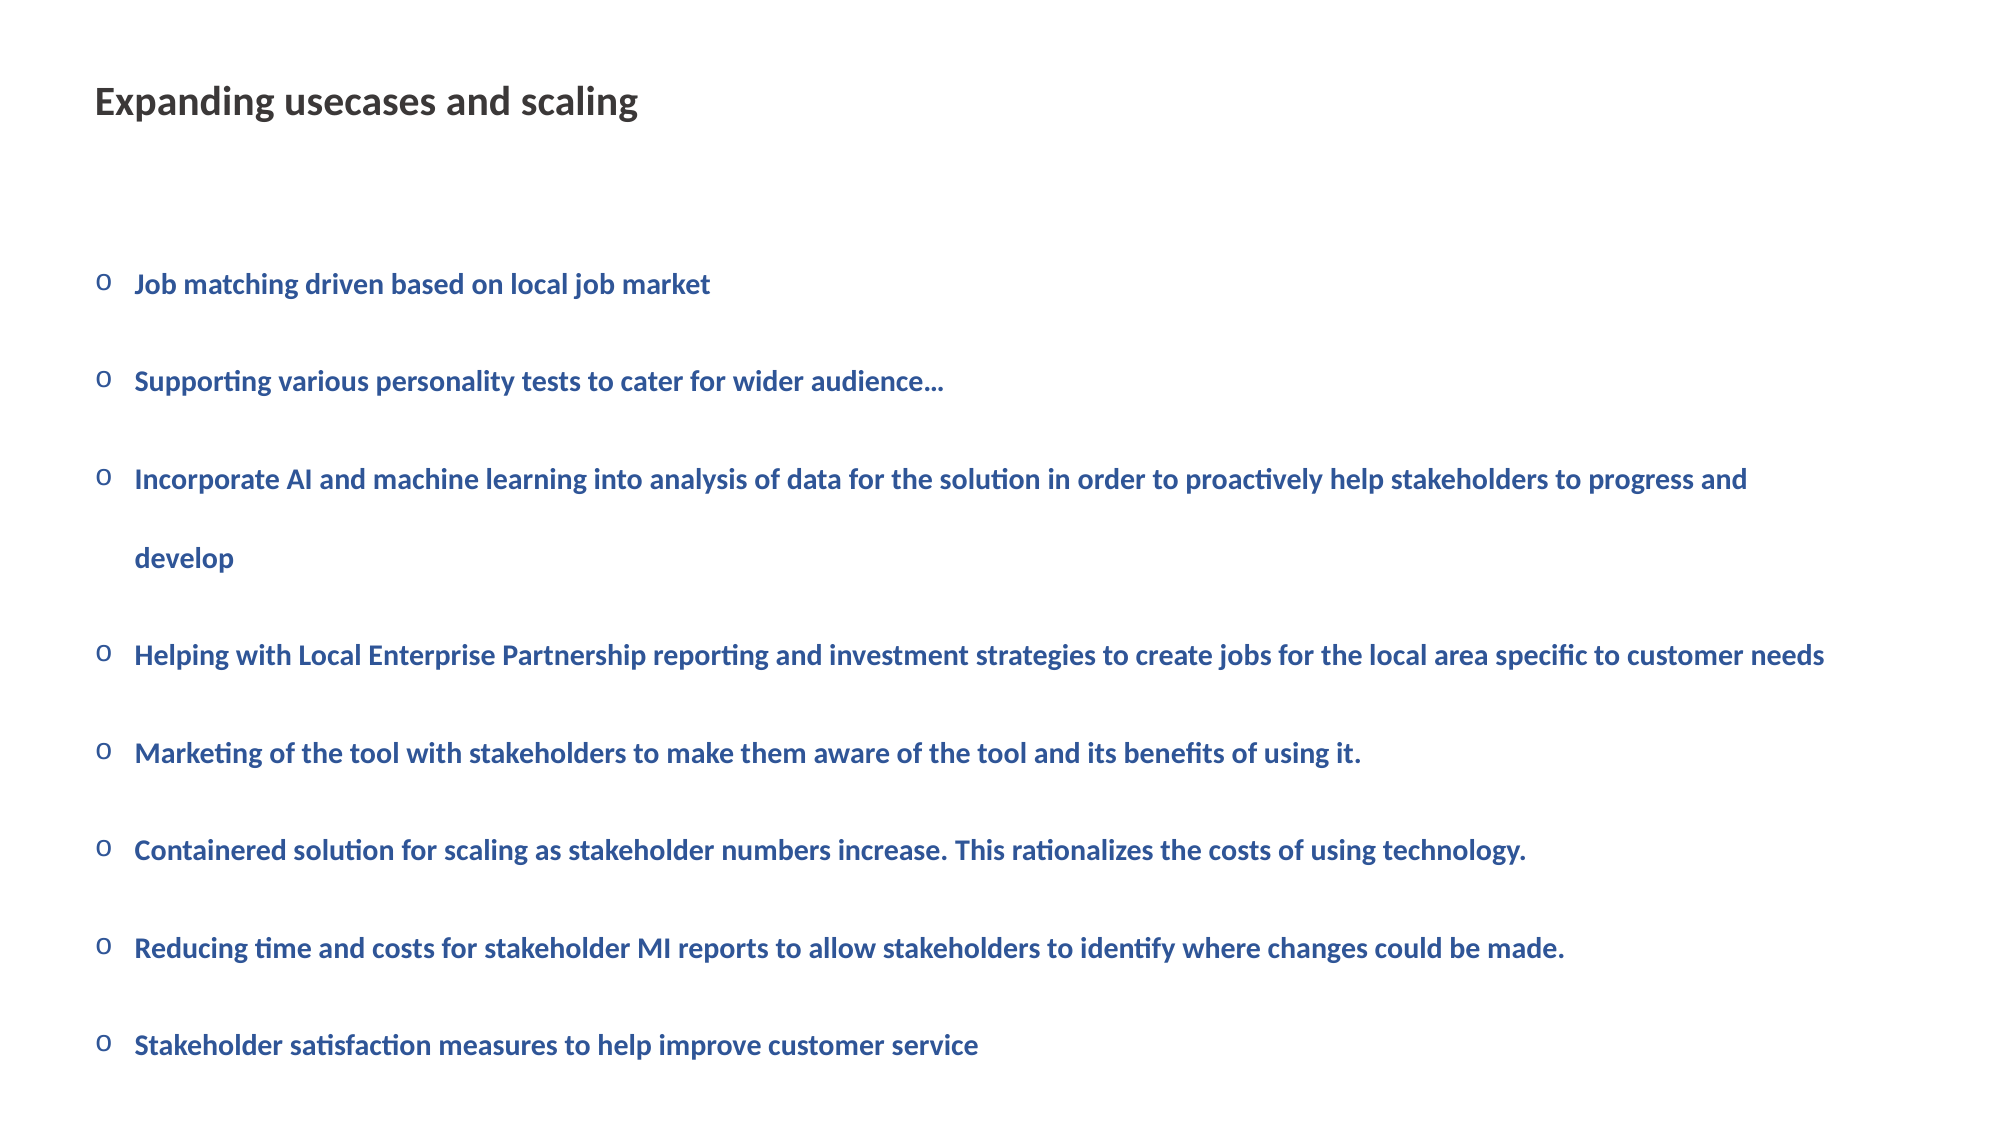

Expanding usecases and scaling
Job matching driven based on local job market
Supporting various personality tests to cater for wider audience…
Incorporate AI and machine learning into analysis of data for the solution in order to proactively help stakeholders to progress and develop
Helping with Local Enterprise Partnership reporting and investment strategies to create jobs for the local area specific to customer needs
Marketing of the tool with stakeholders to make them aware of the tool and its benefits of using it.
Containered solution for scaling as stakeholder numbers increase. This rationalizes the costs of using technology.
Reducing time and costs for stakeholder MI reports to allow stakeholders to identify where changes could be made.
Stakeholder satisfaction measures to help improve customer service